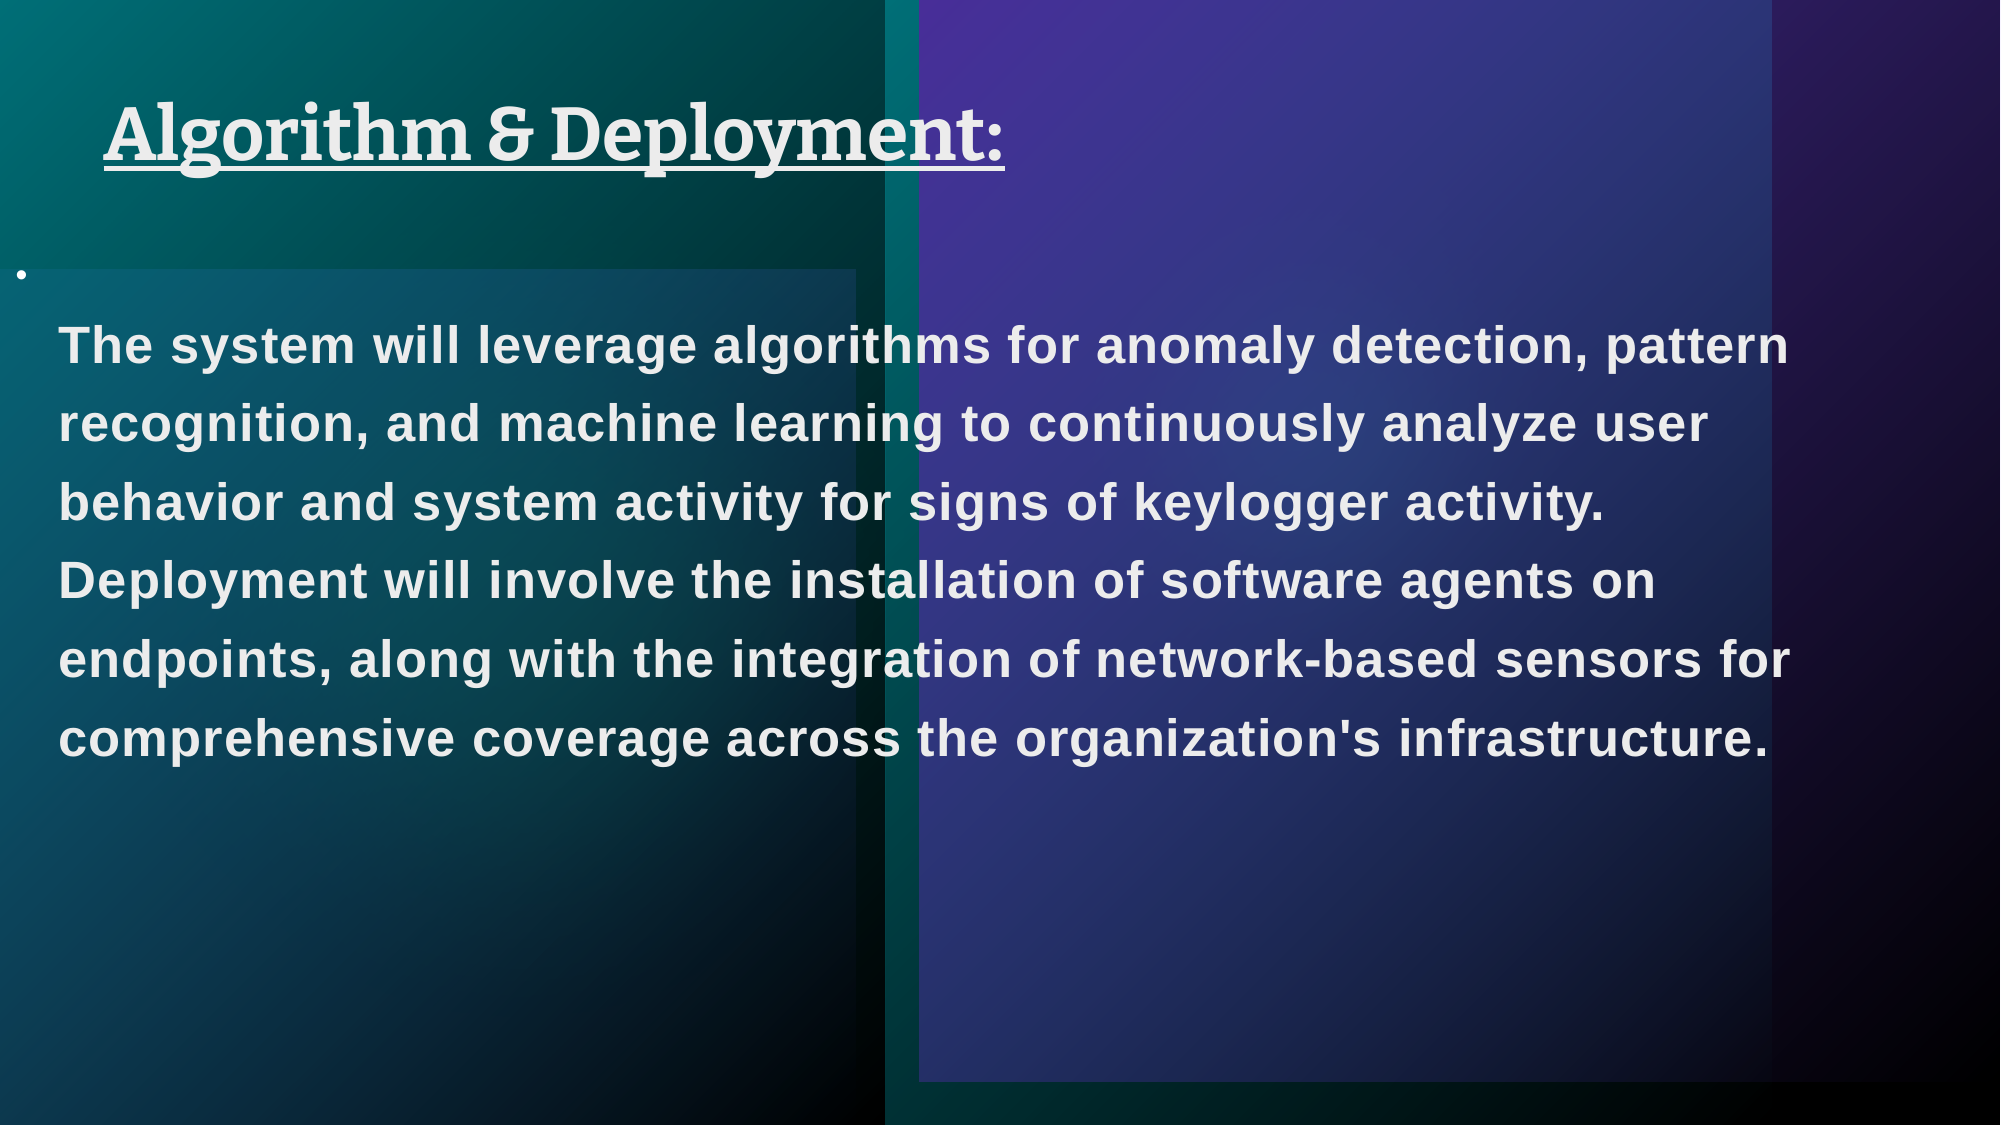

# Algorithm & Deployment:
The system will leverage algorithms for anomaly detection, pattern recognition, and machine learning to continuously analyze user behavior and system activity for signs of keylogger activity. Deployment will involve the installation of software agents on endpoints, along with the integration of network-based sensors for comprehensive coverage across the organization's infrastructure.